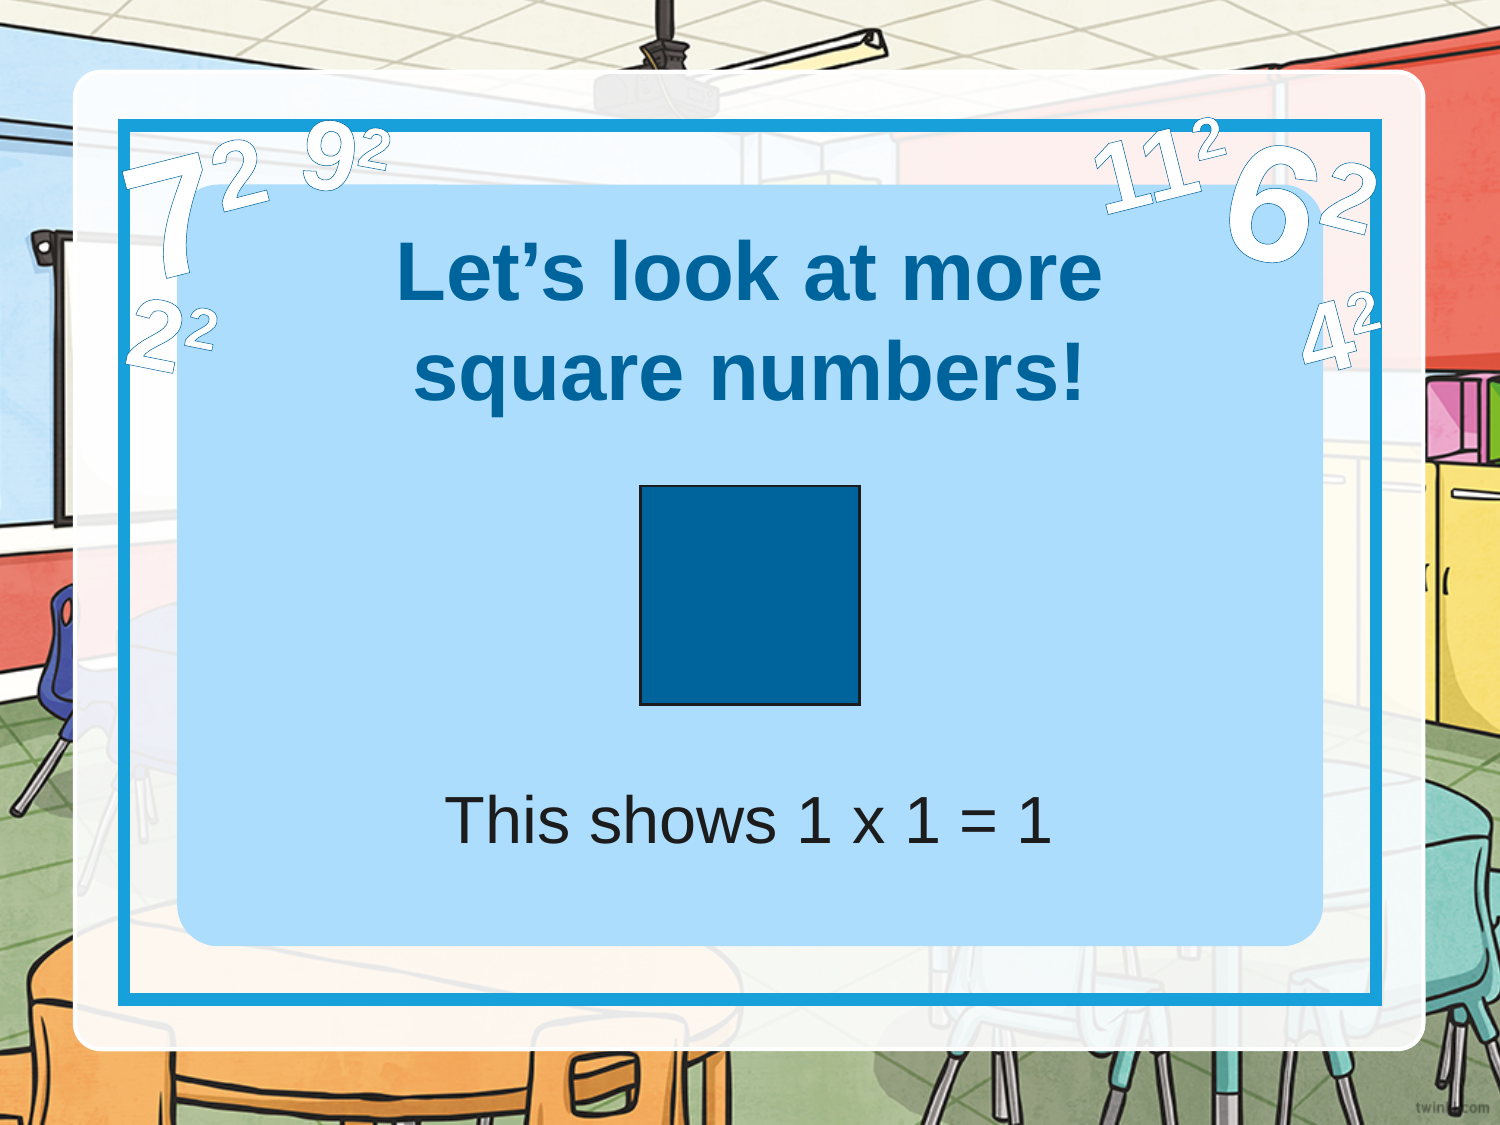

92
112
62
72
42
22

Let’s look at more square numbers!
|  |
| --- |
This shows 1 x 1 = 1